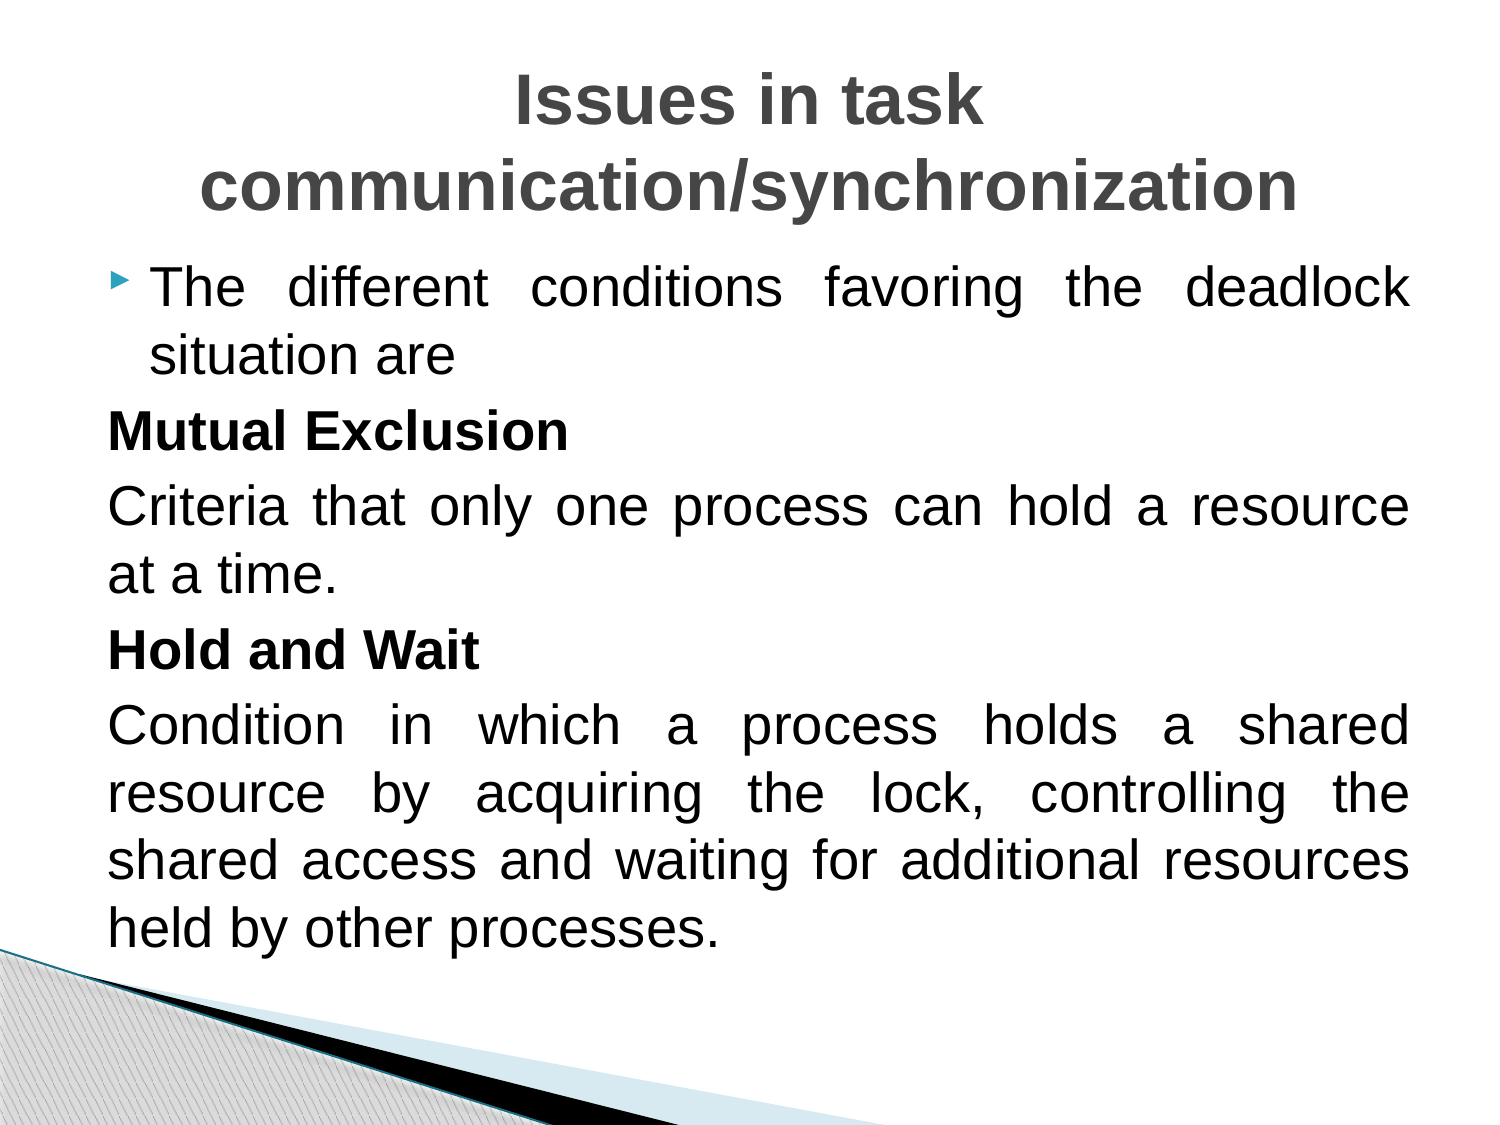

# Issues in task communication/synchronization
The different conditions favoring the deadlock situation are
Mutual Exclusion
Criteria that only one process can hold a resource at a time.
Hold and Wait
Condition in which a process holds a shared resource by acquiring the lock, controlling the shared access and waiting for additional resources held by other processes.